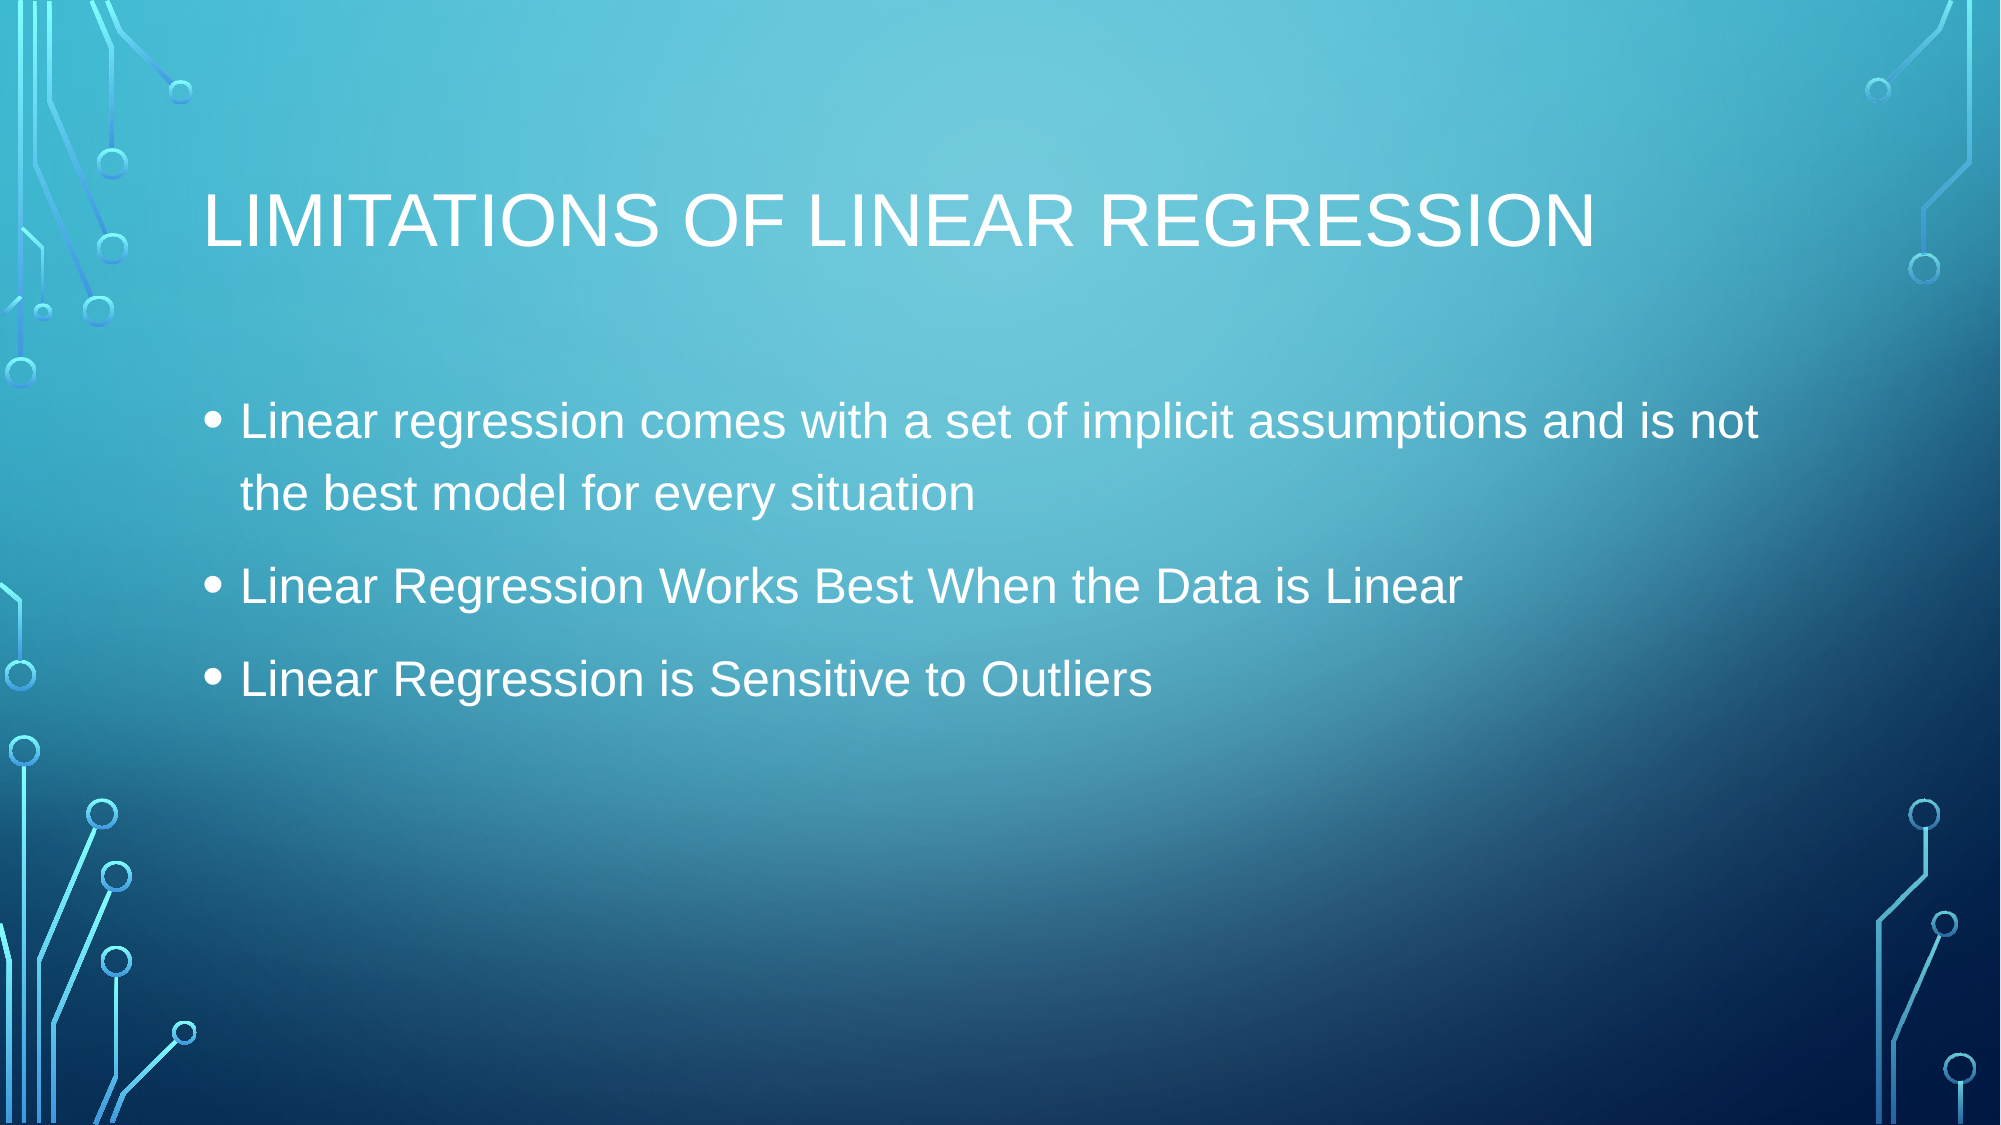

# Limitations of linear Regression
Linear regression comes with a set of implicit assumptions and is not the best model for every situation
Linear Regression Works Best When the Data is Linear
Linear Regression is Sensitive to Outliers